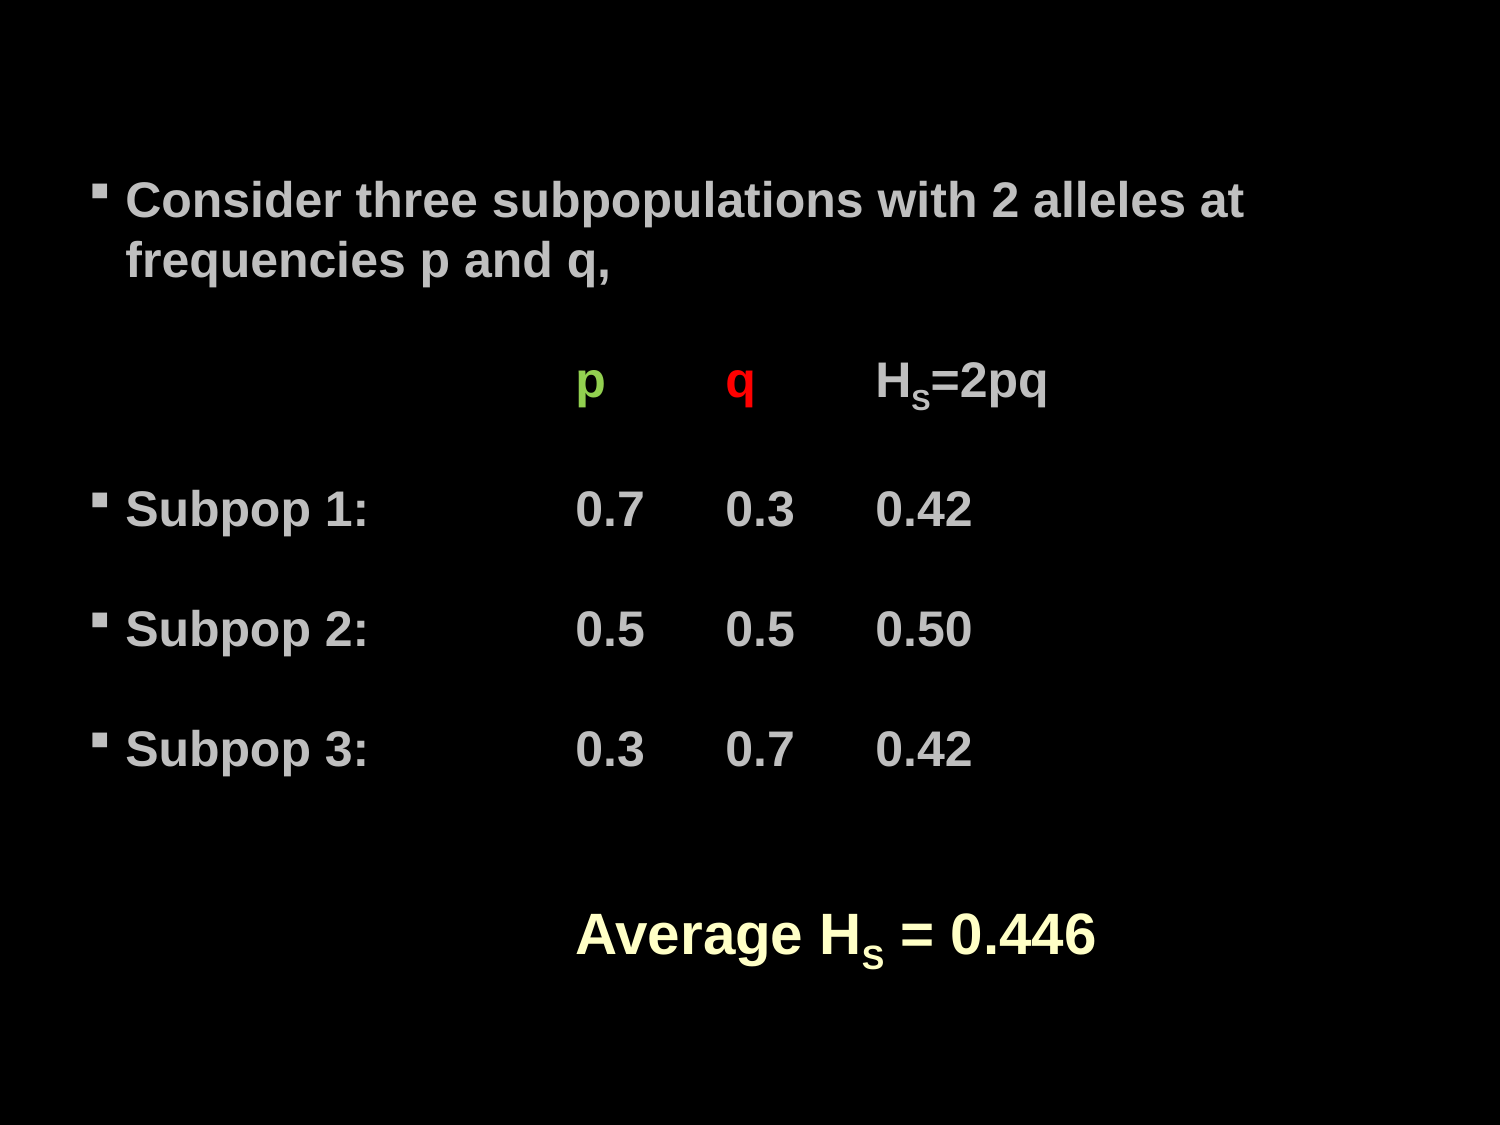

Consider three subpopulations with 2 alleles at frequencies p and q,

				p	q	HS=2pq

Subpop 1:		0.7	0.3	0.42

Subpop 2:		0.5	0.5	0.50

Subpop 3:		0.3	0.7	0.42

				Average HS = 0.446